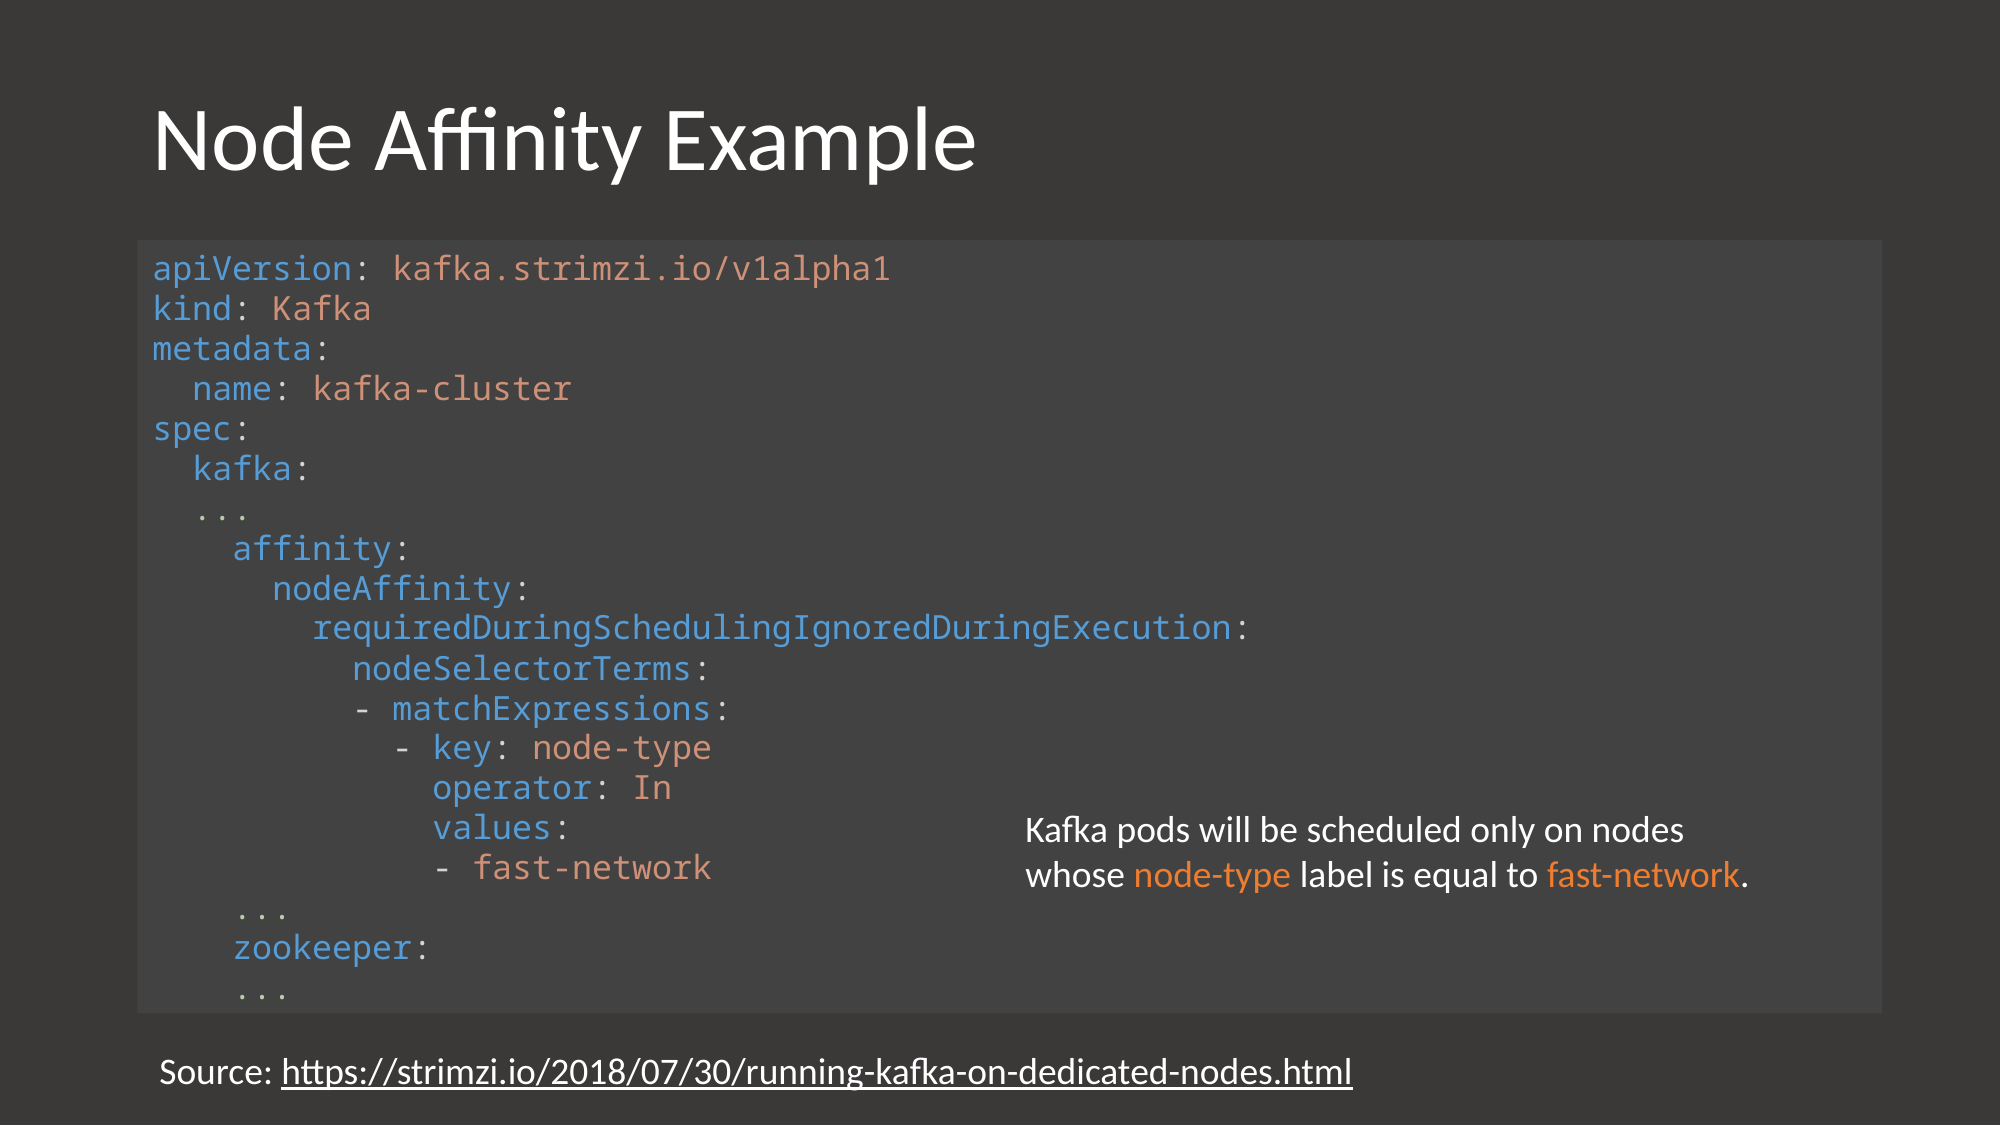

# Node Affinity Example
apiVersion: kafka.strimzi.io/v1alpha1
kind: Kafka
metadata:
  name: kafka-cluster
spec:
  kafka:
  ...
    affinity:
      nodeAffinity:
        requiredDuringSchedulingIgnoredDuringExecution:
          nodeSelectorTerms:
          - matchExpressions:
            - key: node-type
              operator: In
              values:
              - fast-network
    ...
    zookeeper:
    ...
Kafka pods will be scheduled only on nodes whose node-type label is equal to fast-network.
Source: https://strimzi.io/2018/07/30/running-kafka-on-dedicated-nodes.html